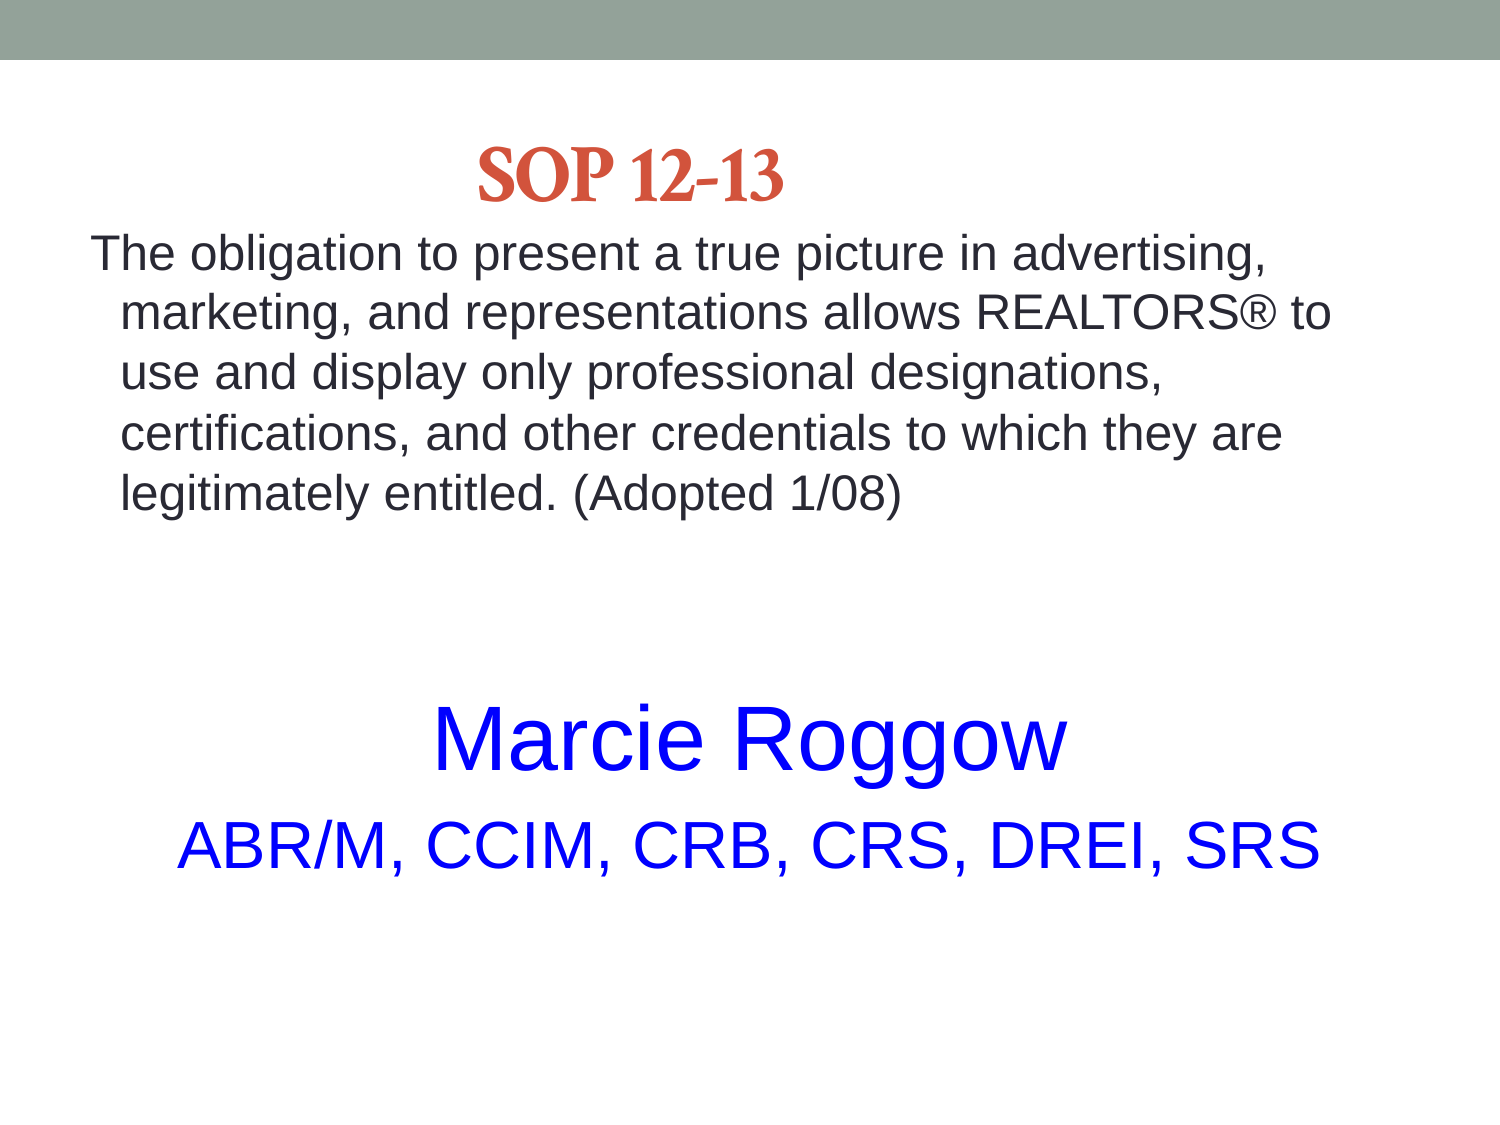

# SOP 12-13
The obligation to present a true picture in advertising, marketing, and representations allows REALTORS® to use and display only professional designations, certifications, and other credentials to which they are legitimately entitled. (Adopted 1/08)

Marcie Roggow
ABR/M, CCIM, CRB, CRS, DREI, SRS